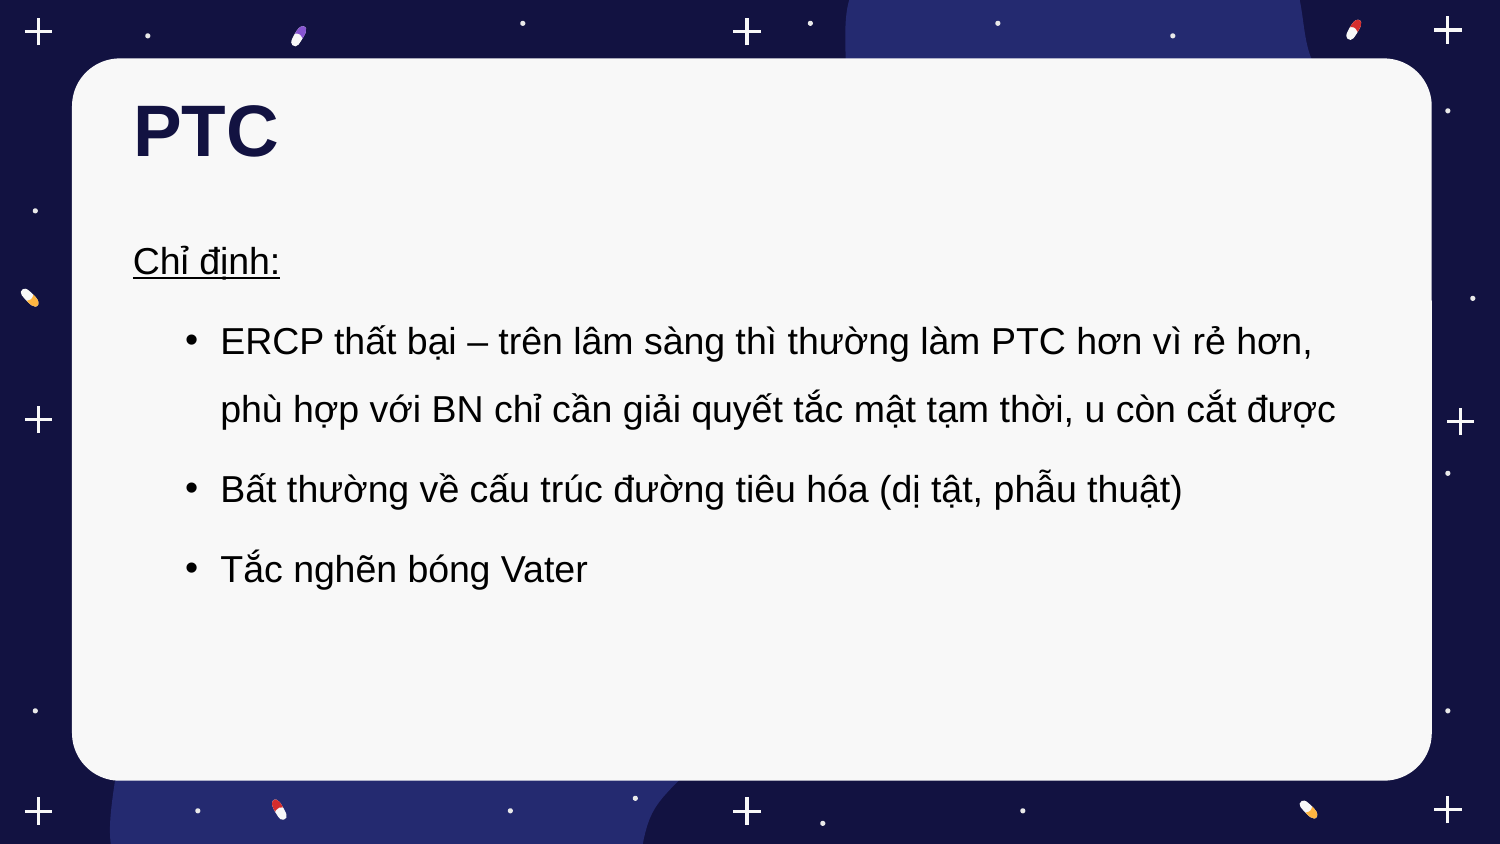

# PTC
Chỉ định:
ERCP thất bại – trên lâm sàng thì thường làm PTC hơn vì rẻ hơn, phù hợp với BN chỉ cần giải quyết tắc mật tạm thời, u còn cắt được
Bất thường về cấu trúc đường tiêu hóa (dị tật, phẫu thuật)
Tắc nghẽn bóng Vater